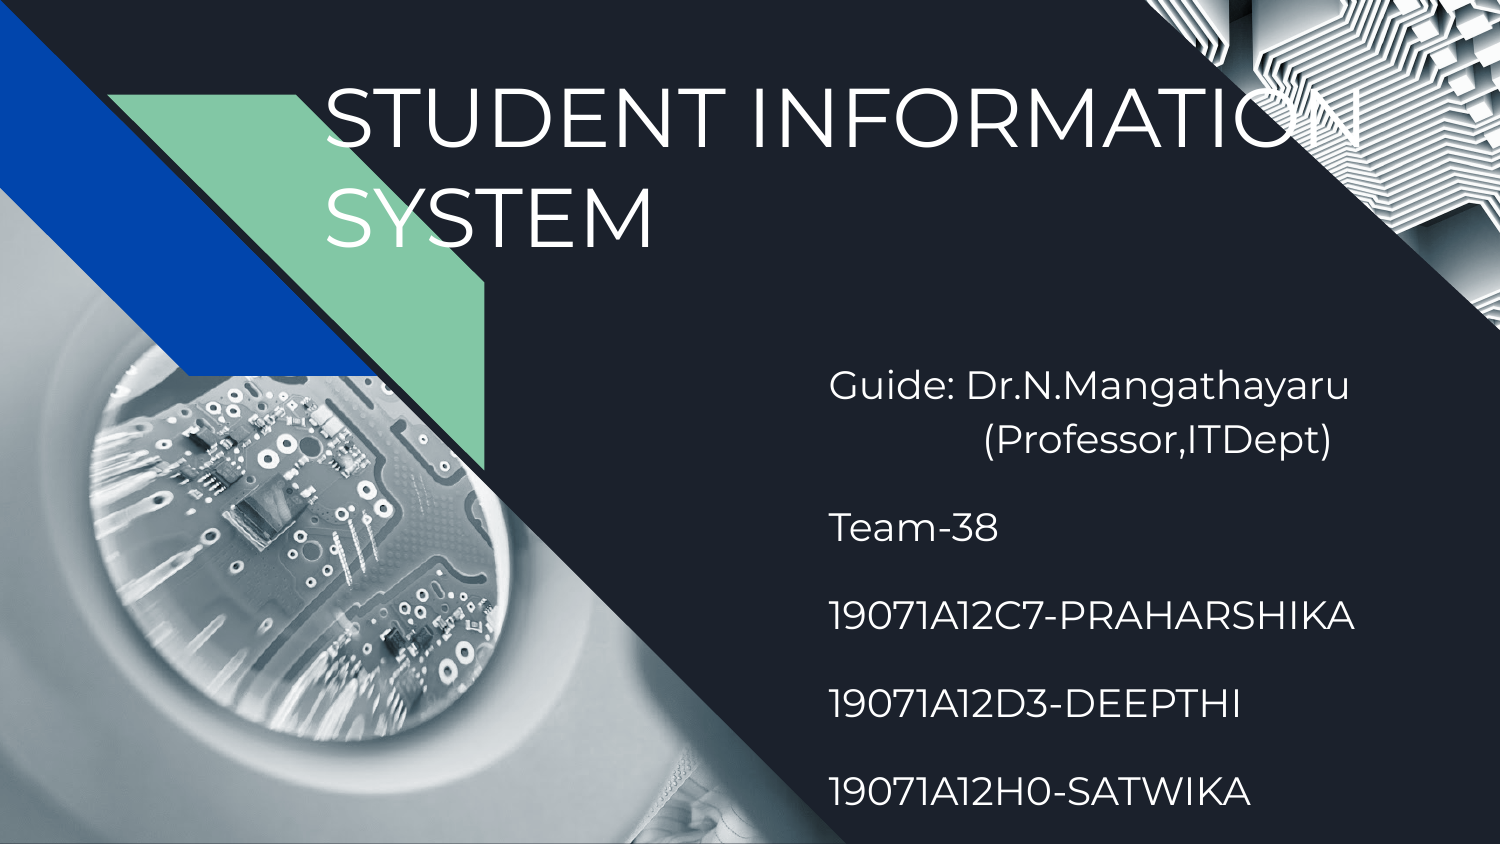

# STUDENT INFORMATION SYSTEM
Guide: Dr.N.Mangathayaru
               (Professor,ITDept)
Team-38
19071A12C7-PRAHARSHIKA
19071A12D3-DEEPTHI
19071A12H0-SATWIKA